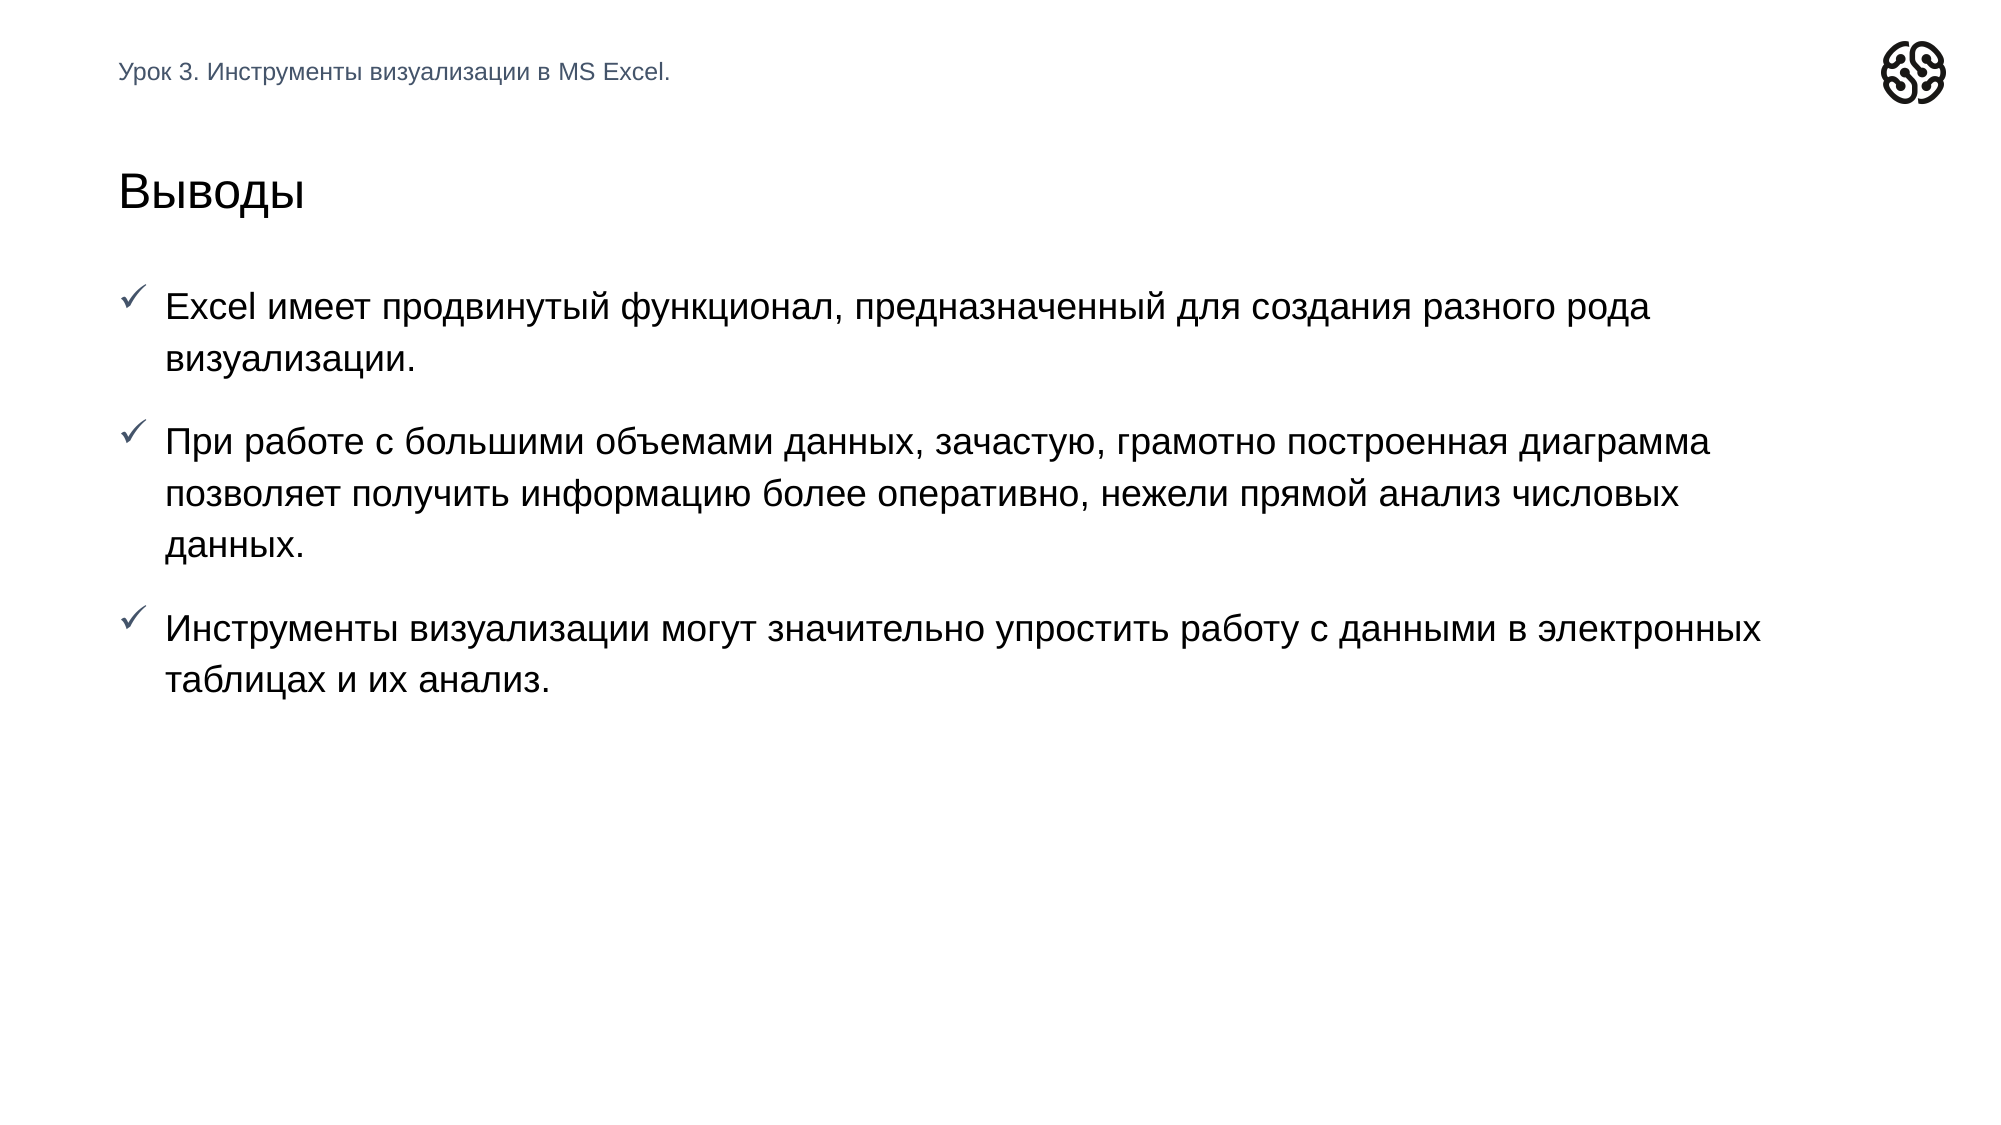

Урок 3. Инструменты визуализации в MS Excel.
# Выводы
Excel имеет продвинутый функционал, предназначенный для создания разного рода визуализации.
При работе с большими объемами данных, зачастую, грамотно построенная диаграмма позволяет получить информацию более оперативно, нежели прямой анализ числовых данных.
Инструменты визуализации могут значительно упростить работу с данными в электронных таблицах и их анализ.